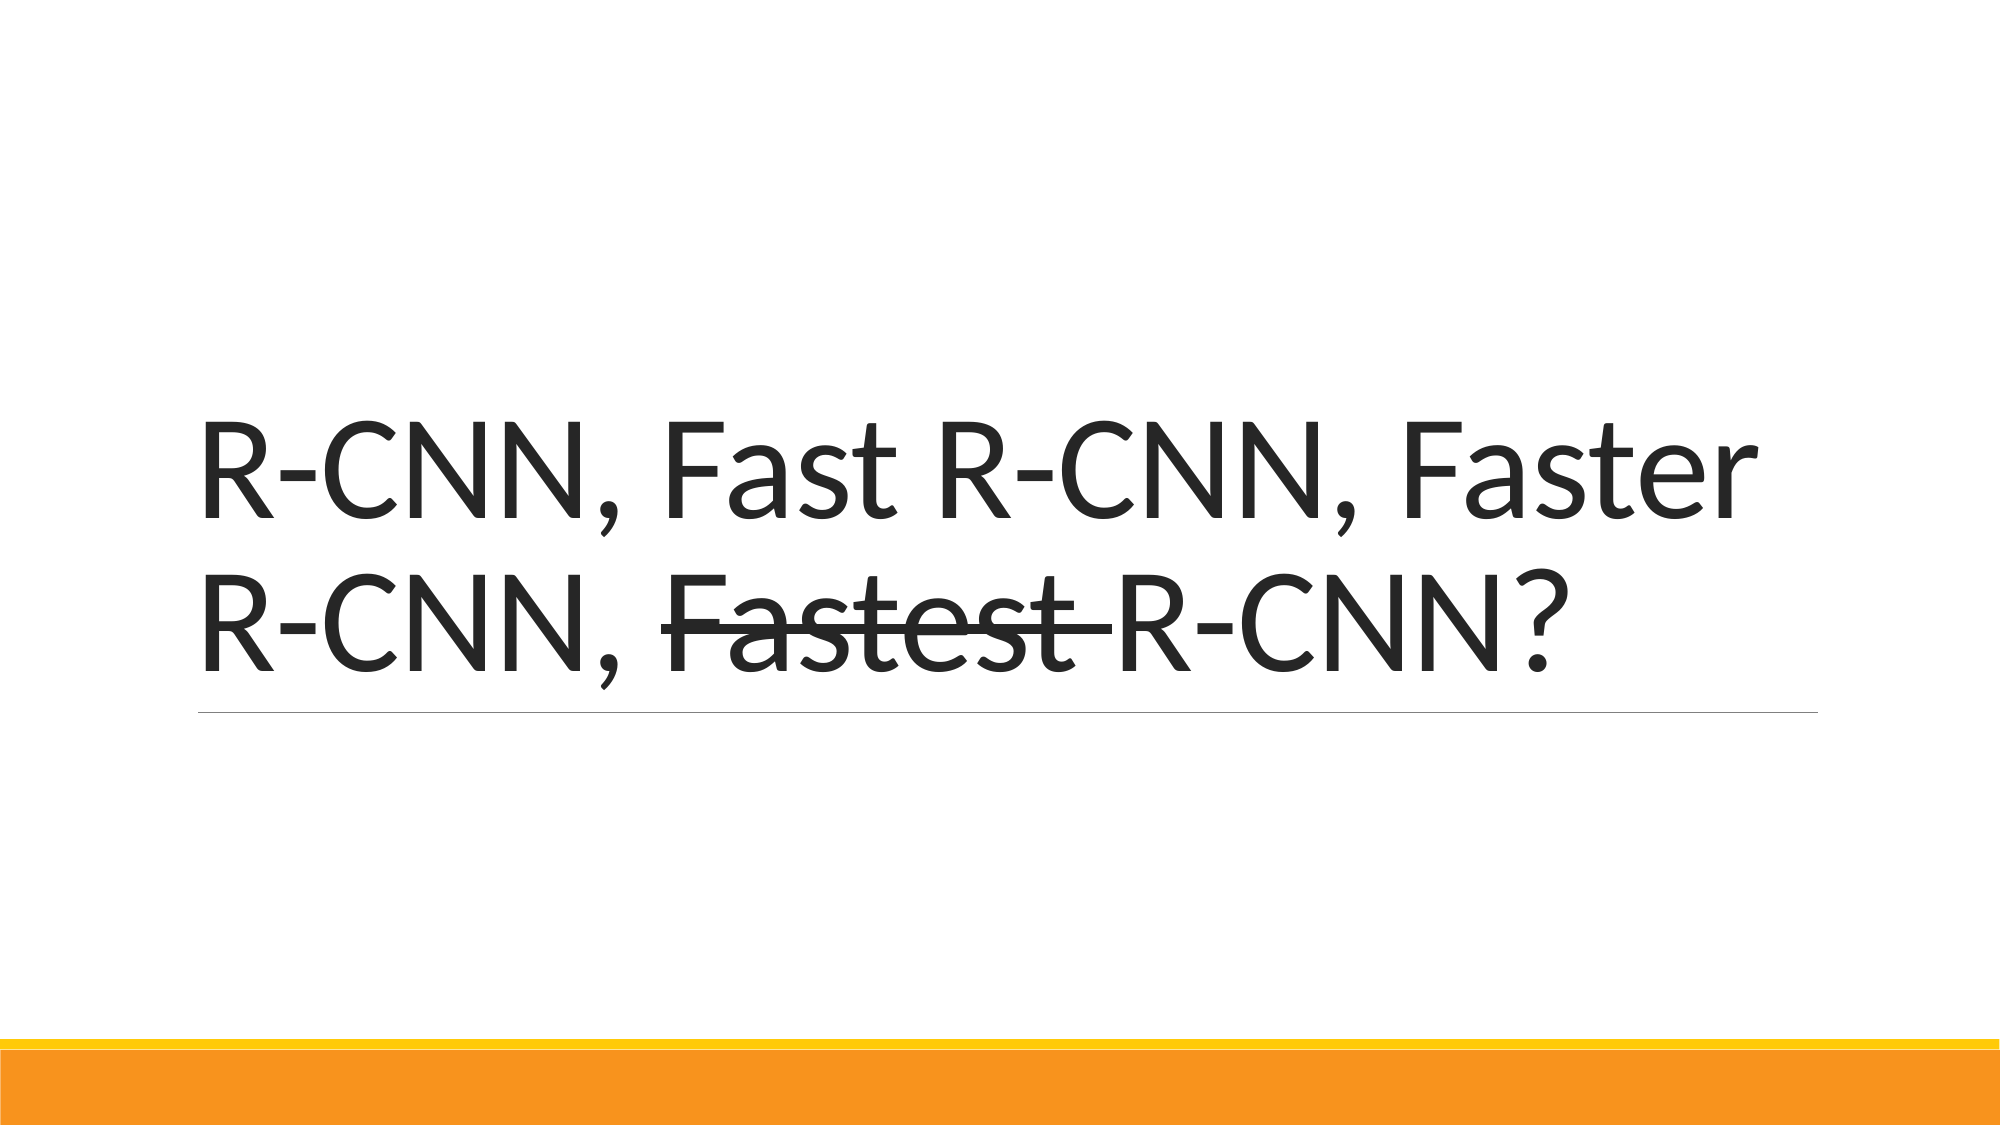

# R-CNN, Fast R-CNN, Faster R-CNN, Fastest R-CNN?